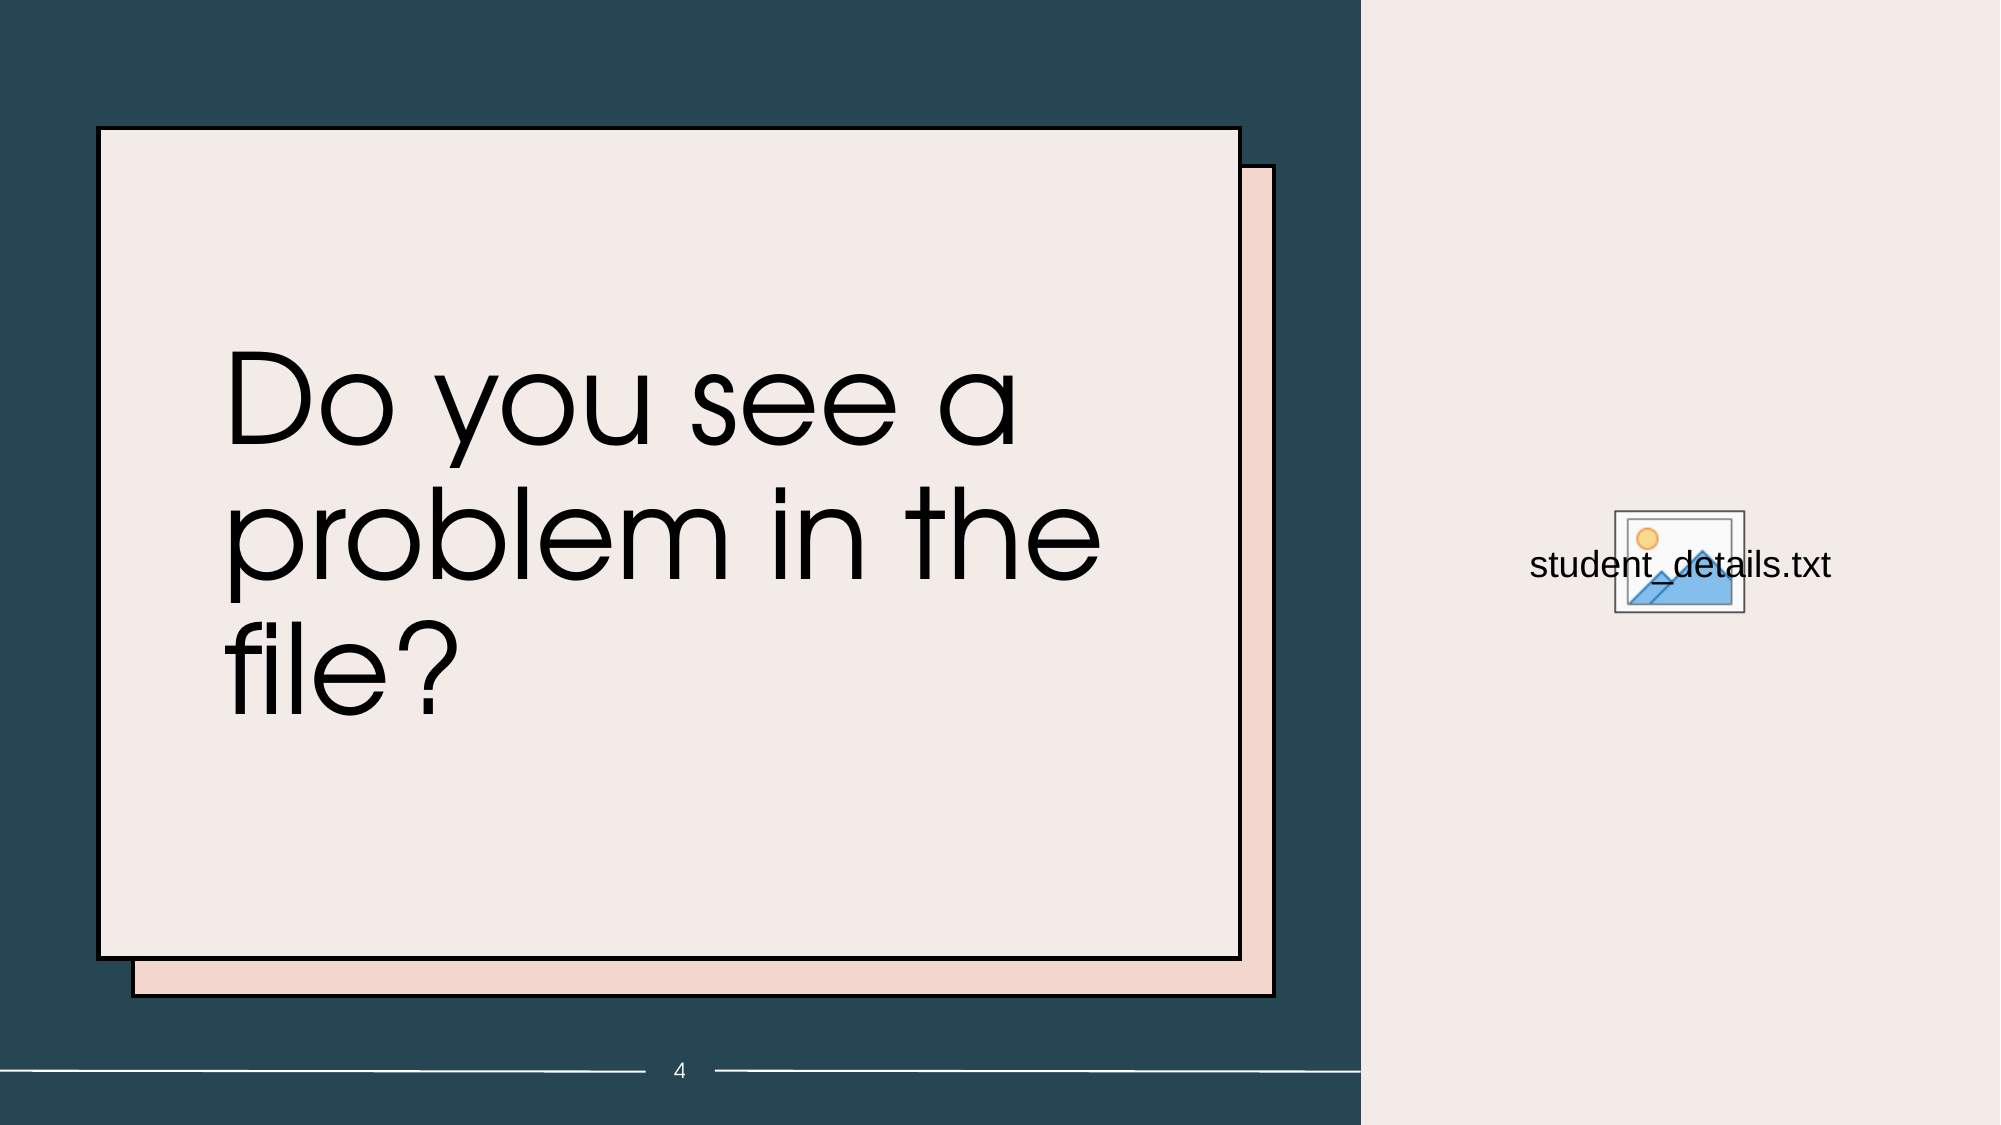

student_details.txt
# Do you see a problem in the file?
4